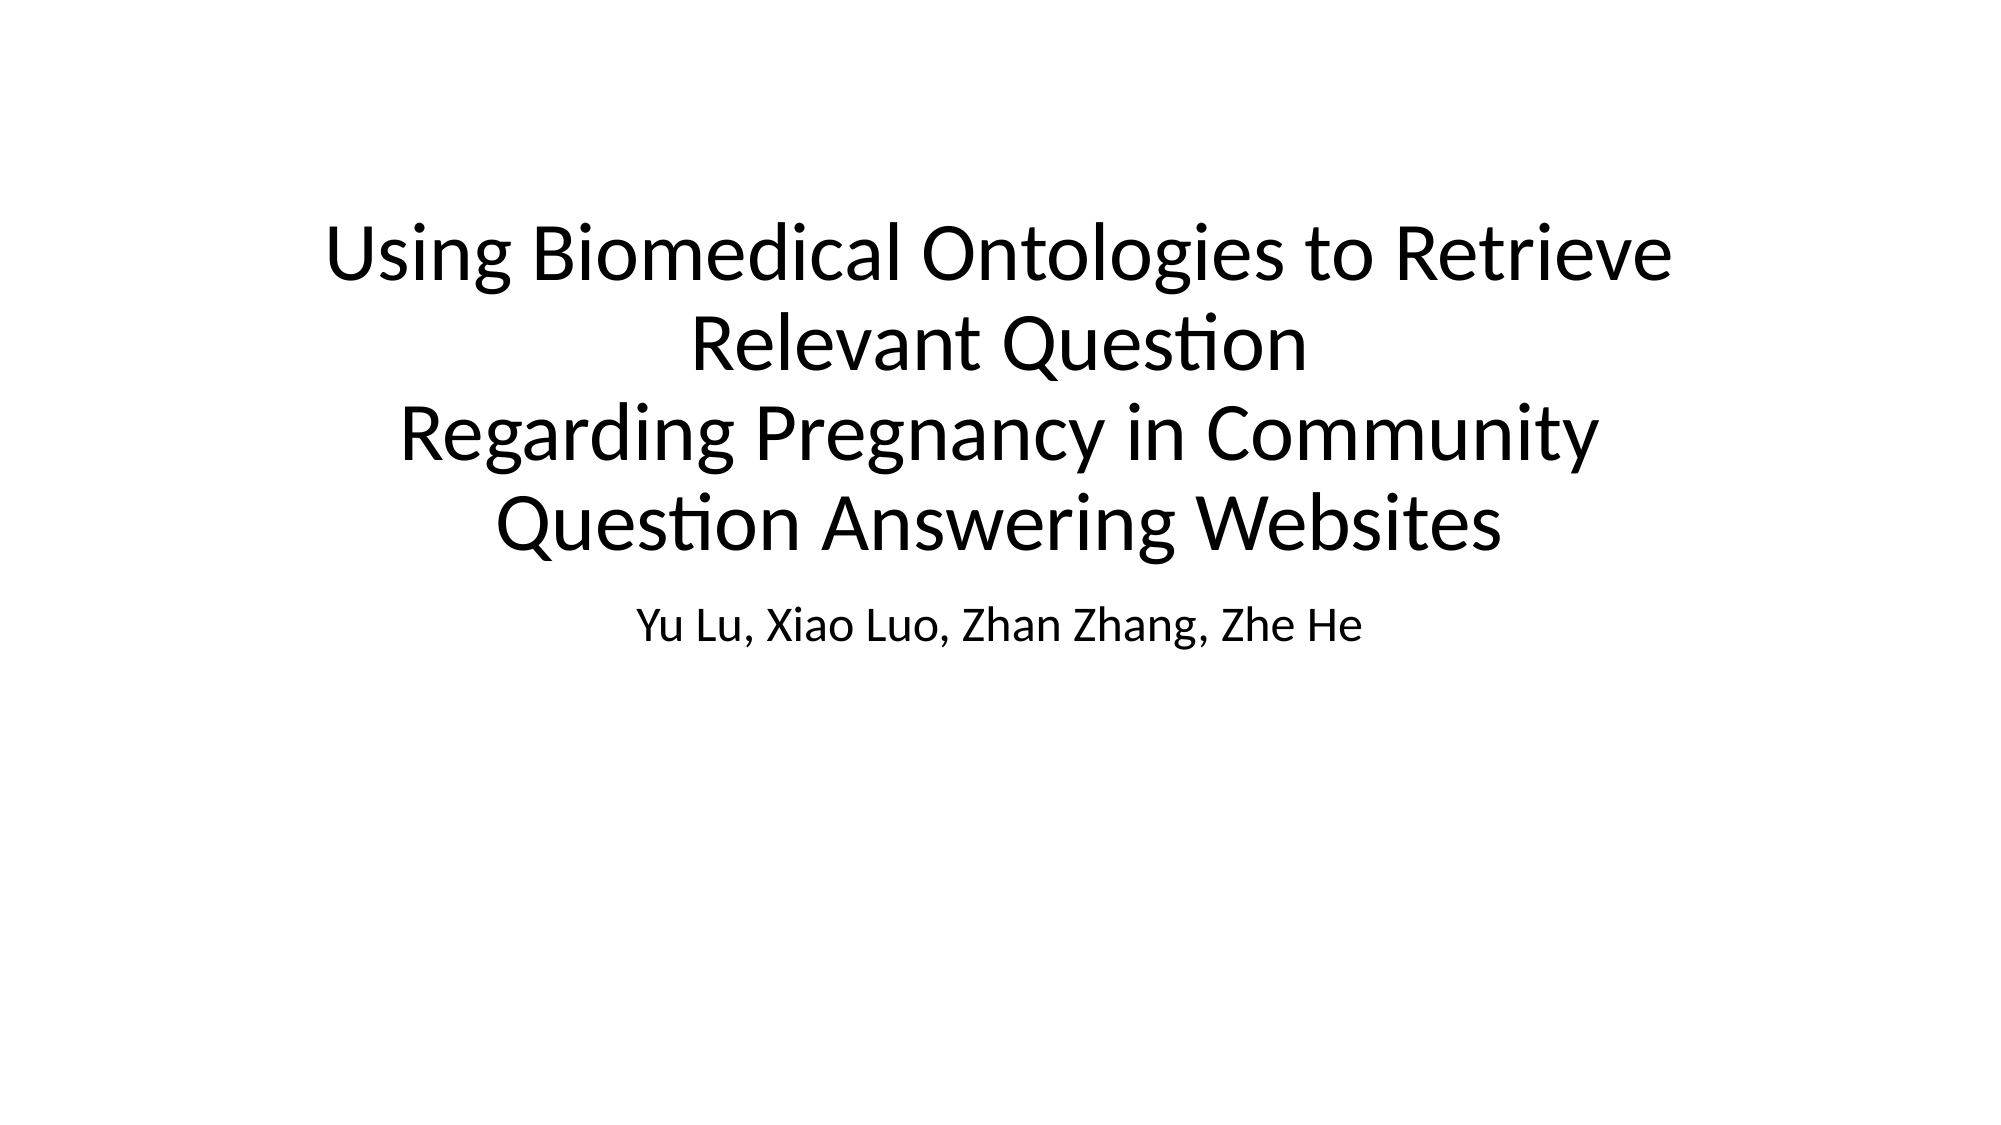

# Using Biomedical Ontologies to Retrieve Relevant Question Regarding Pregnancy in Community Question Answering Websites
Yu Lu, Xiao Luo, Zhan Zhang, Zhe He